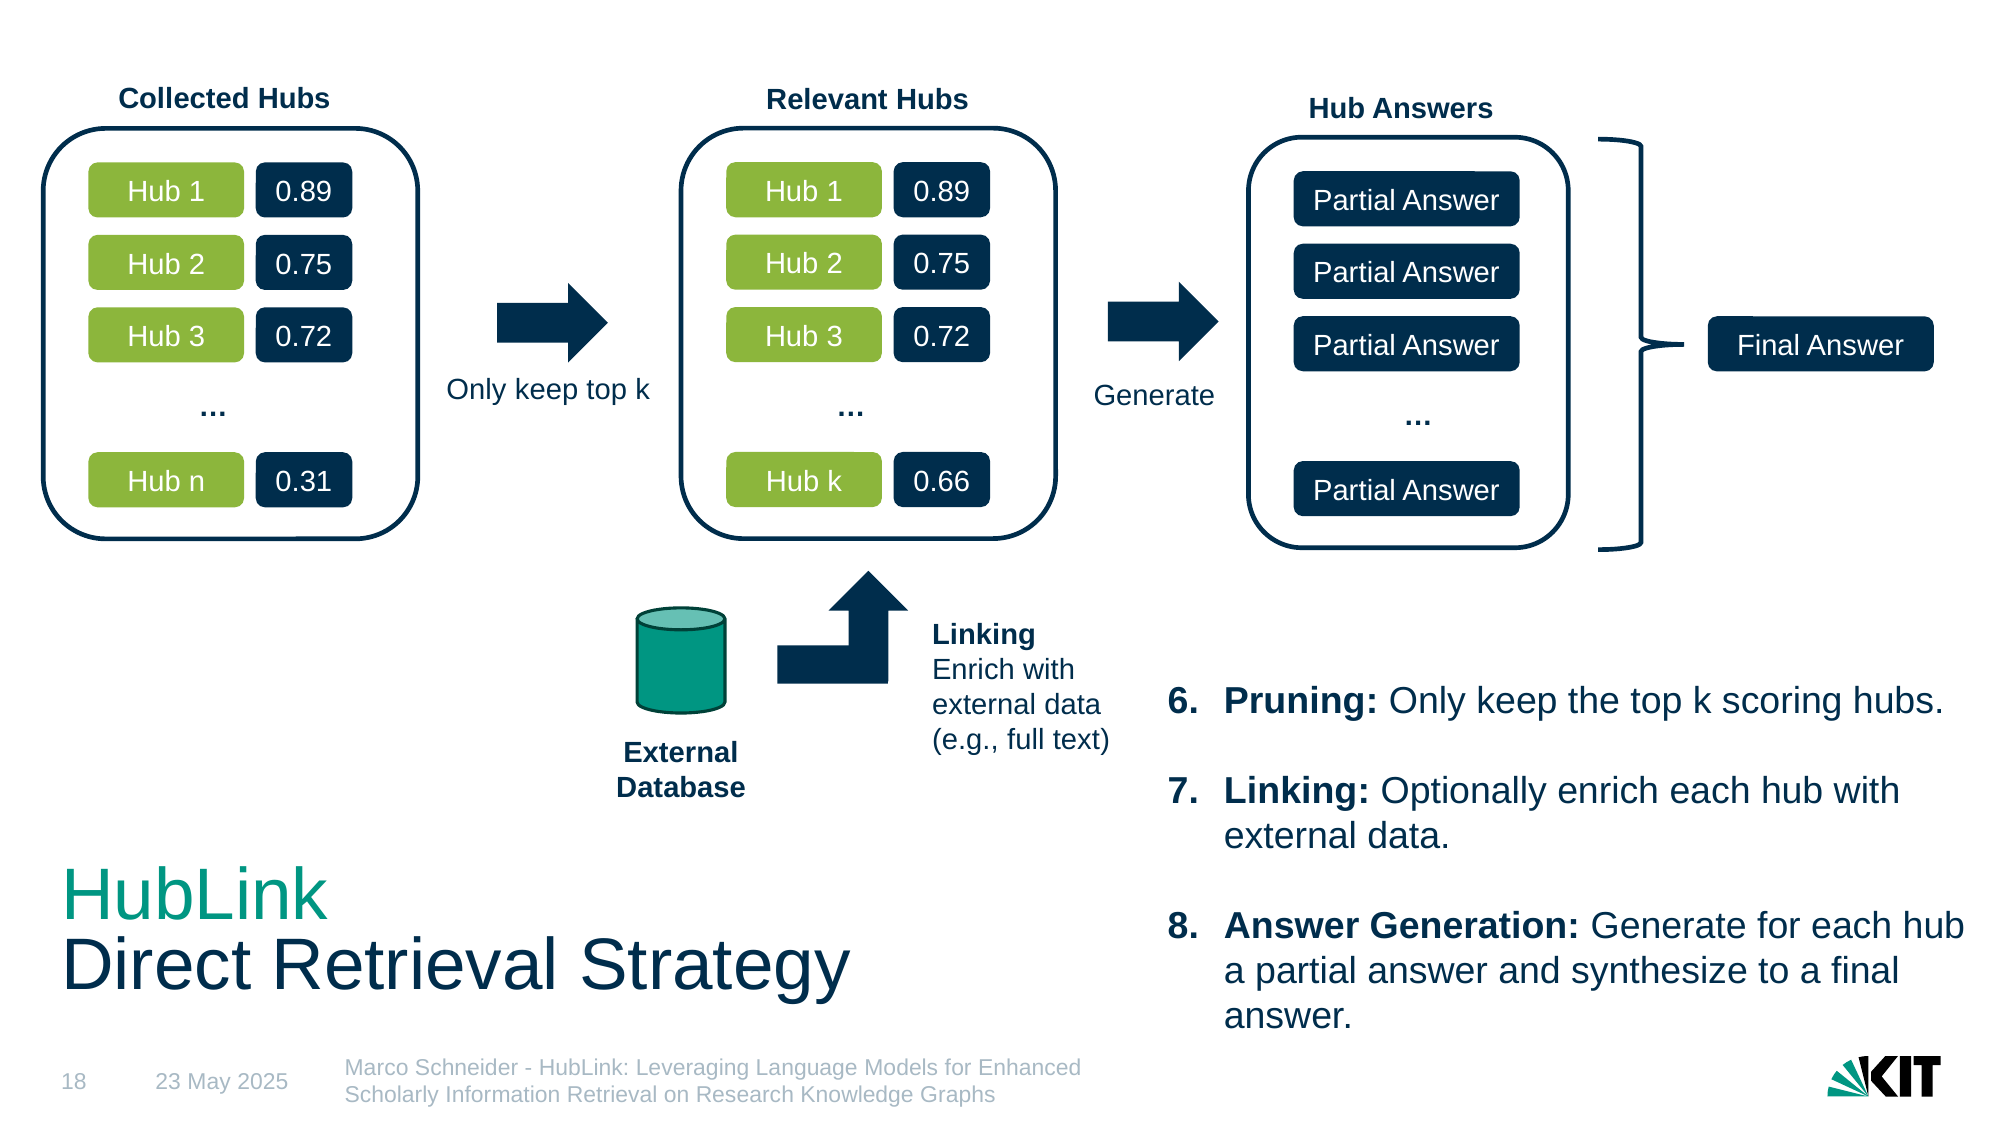

Collected Hubs
Relevant Hubs
Hub Answers

Hub 1
0.89
Hub 1
0.89
Partial Answer
Hub 2
0.75
Hub 2
0.75
Partial Answer

Hub 3
0.72
Hub 3
0.72
Partial Answer
Final Answer
Only keep top k
Generate
…
…
…
Hub k
0.66
Hub n
0.31
Partial Answer

Linking
Enrich with
external data
(e.g., full text)

Pruning: Only keep the top k scoring hubs.

Linking: Optionally enrich each hub with external data.

Answer Generation: Generate for each hub a partial answer and synthesize to a final answer.
External
Database
# HubLink Direct Retrieval Strategy
18
23 May 2025
Marco Schneider - HubLink: Leveraging Language Models for Enhanced Scholarly Information Retrieval on Research Knowledge Graphs